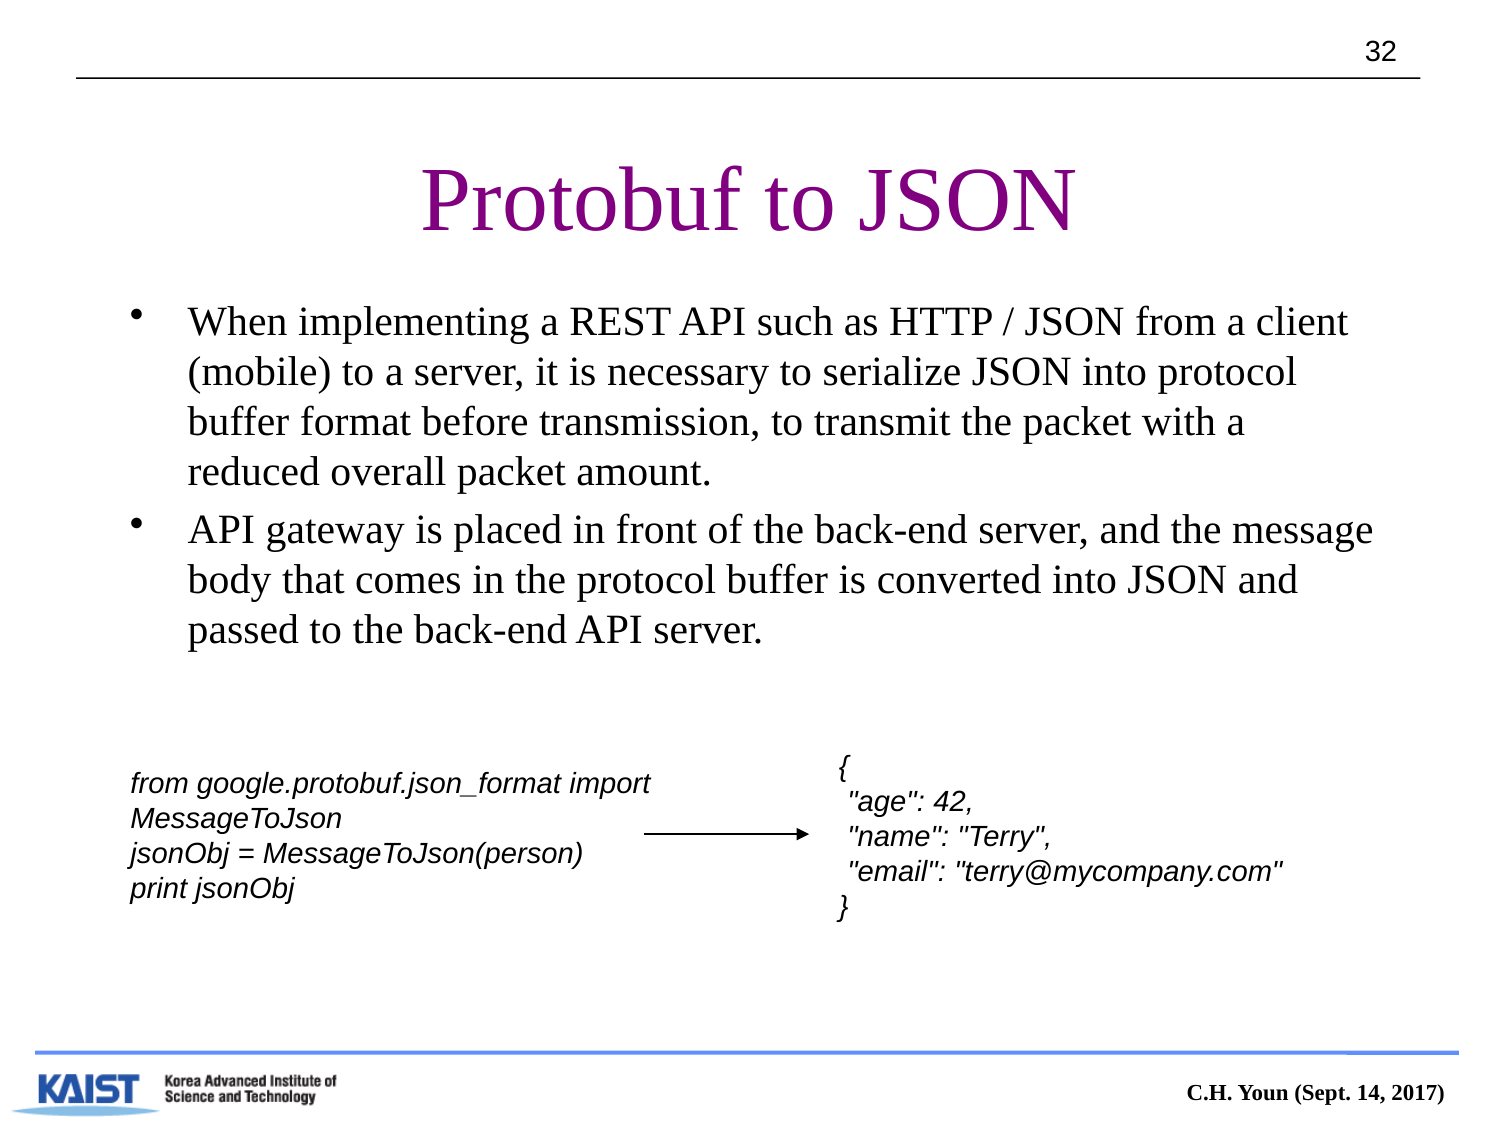

# Protobuf to JSON
When implementing a REST API such as HTTP / JSON from a client (mobile) to a server, it is necessary to serialize JSON into protocol buffer format before transmission, to transmit the packet with a reduced overall packet amount.
API gateway is placed in front of the back-end server, and the message body that comes in the protocol buffer is converted into JSON and passed to the back-end API server.
{
 "age": 42,
 "name": "Terry",
 "email": "terry@mycompany.com"
}
from google.protobuf.json_format import MessageToJson
jsonObj = MessageToJson(person)
print jsonObj